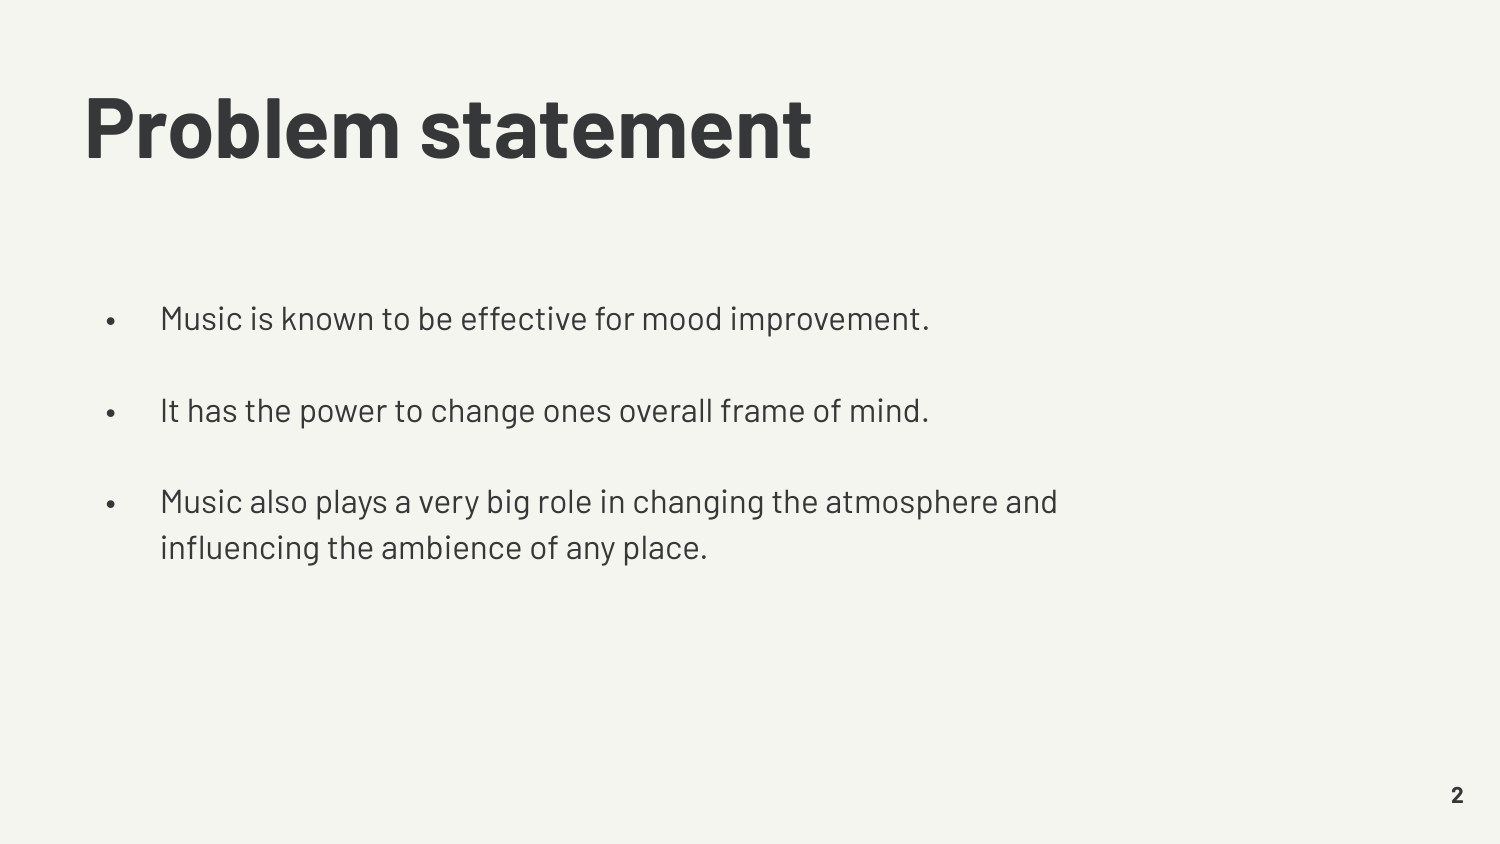

# Problem statement
Music is known to be effective for mood improvement.

It has the power to change ones overall frame of mind.

Music also plays a very big role in changing the atmosphere and influencing the ambience of any place.
2